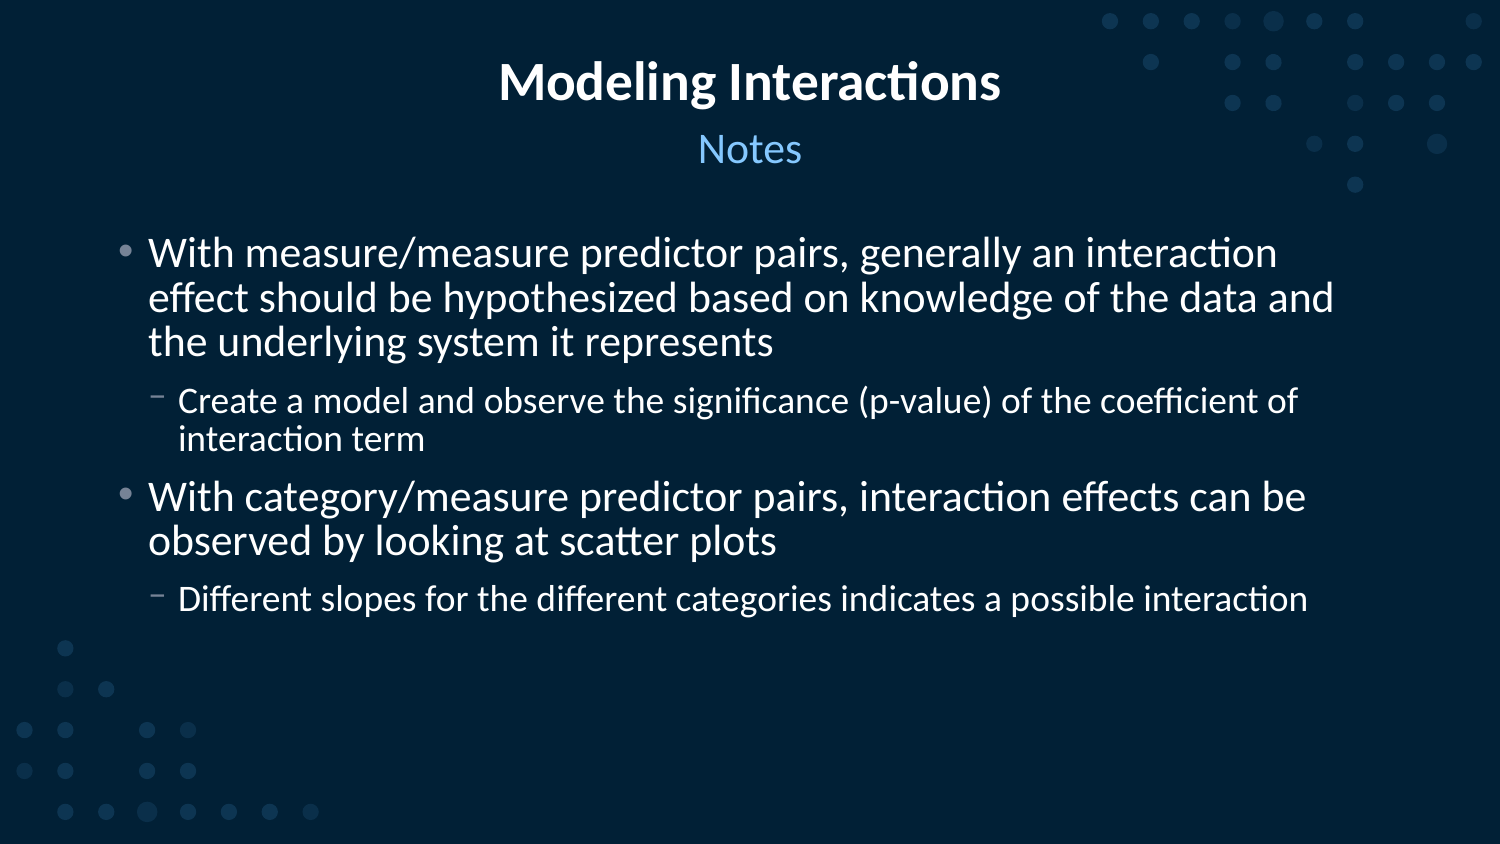

# Modeling Interactions
Notes
With measure/measure predictor pairs, generally an interaction effect should be hypothesized based on knowledge of the data and the underlying system it represents
Create a model and observe the significance (p-value) of the coefficient of interaction term
With category/measure predictor pairs, interaction effects can be observed by looking at scatter plots
Different slopes for the different categories indicates a possible interaction